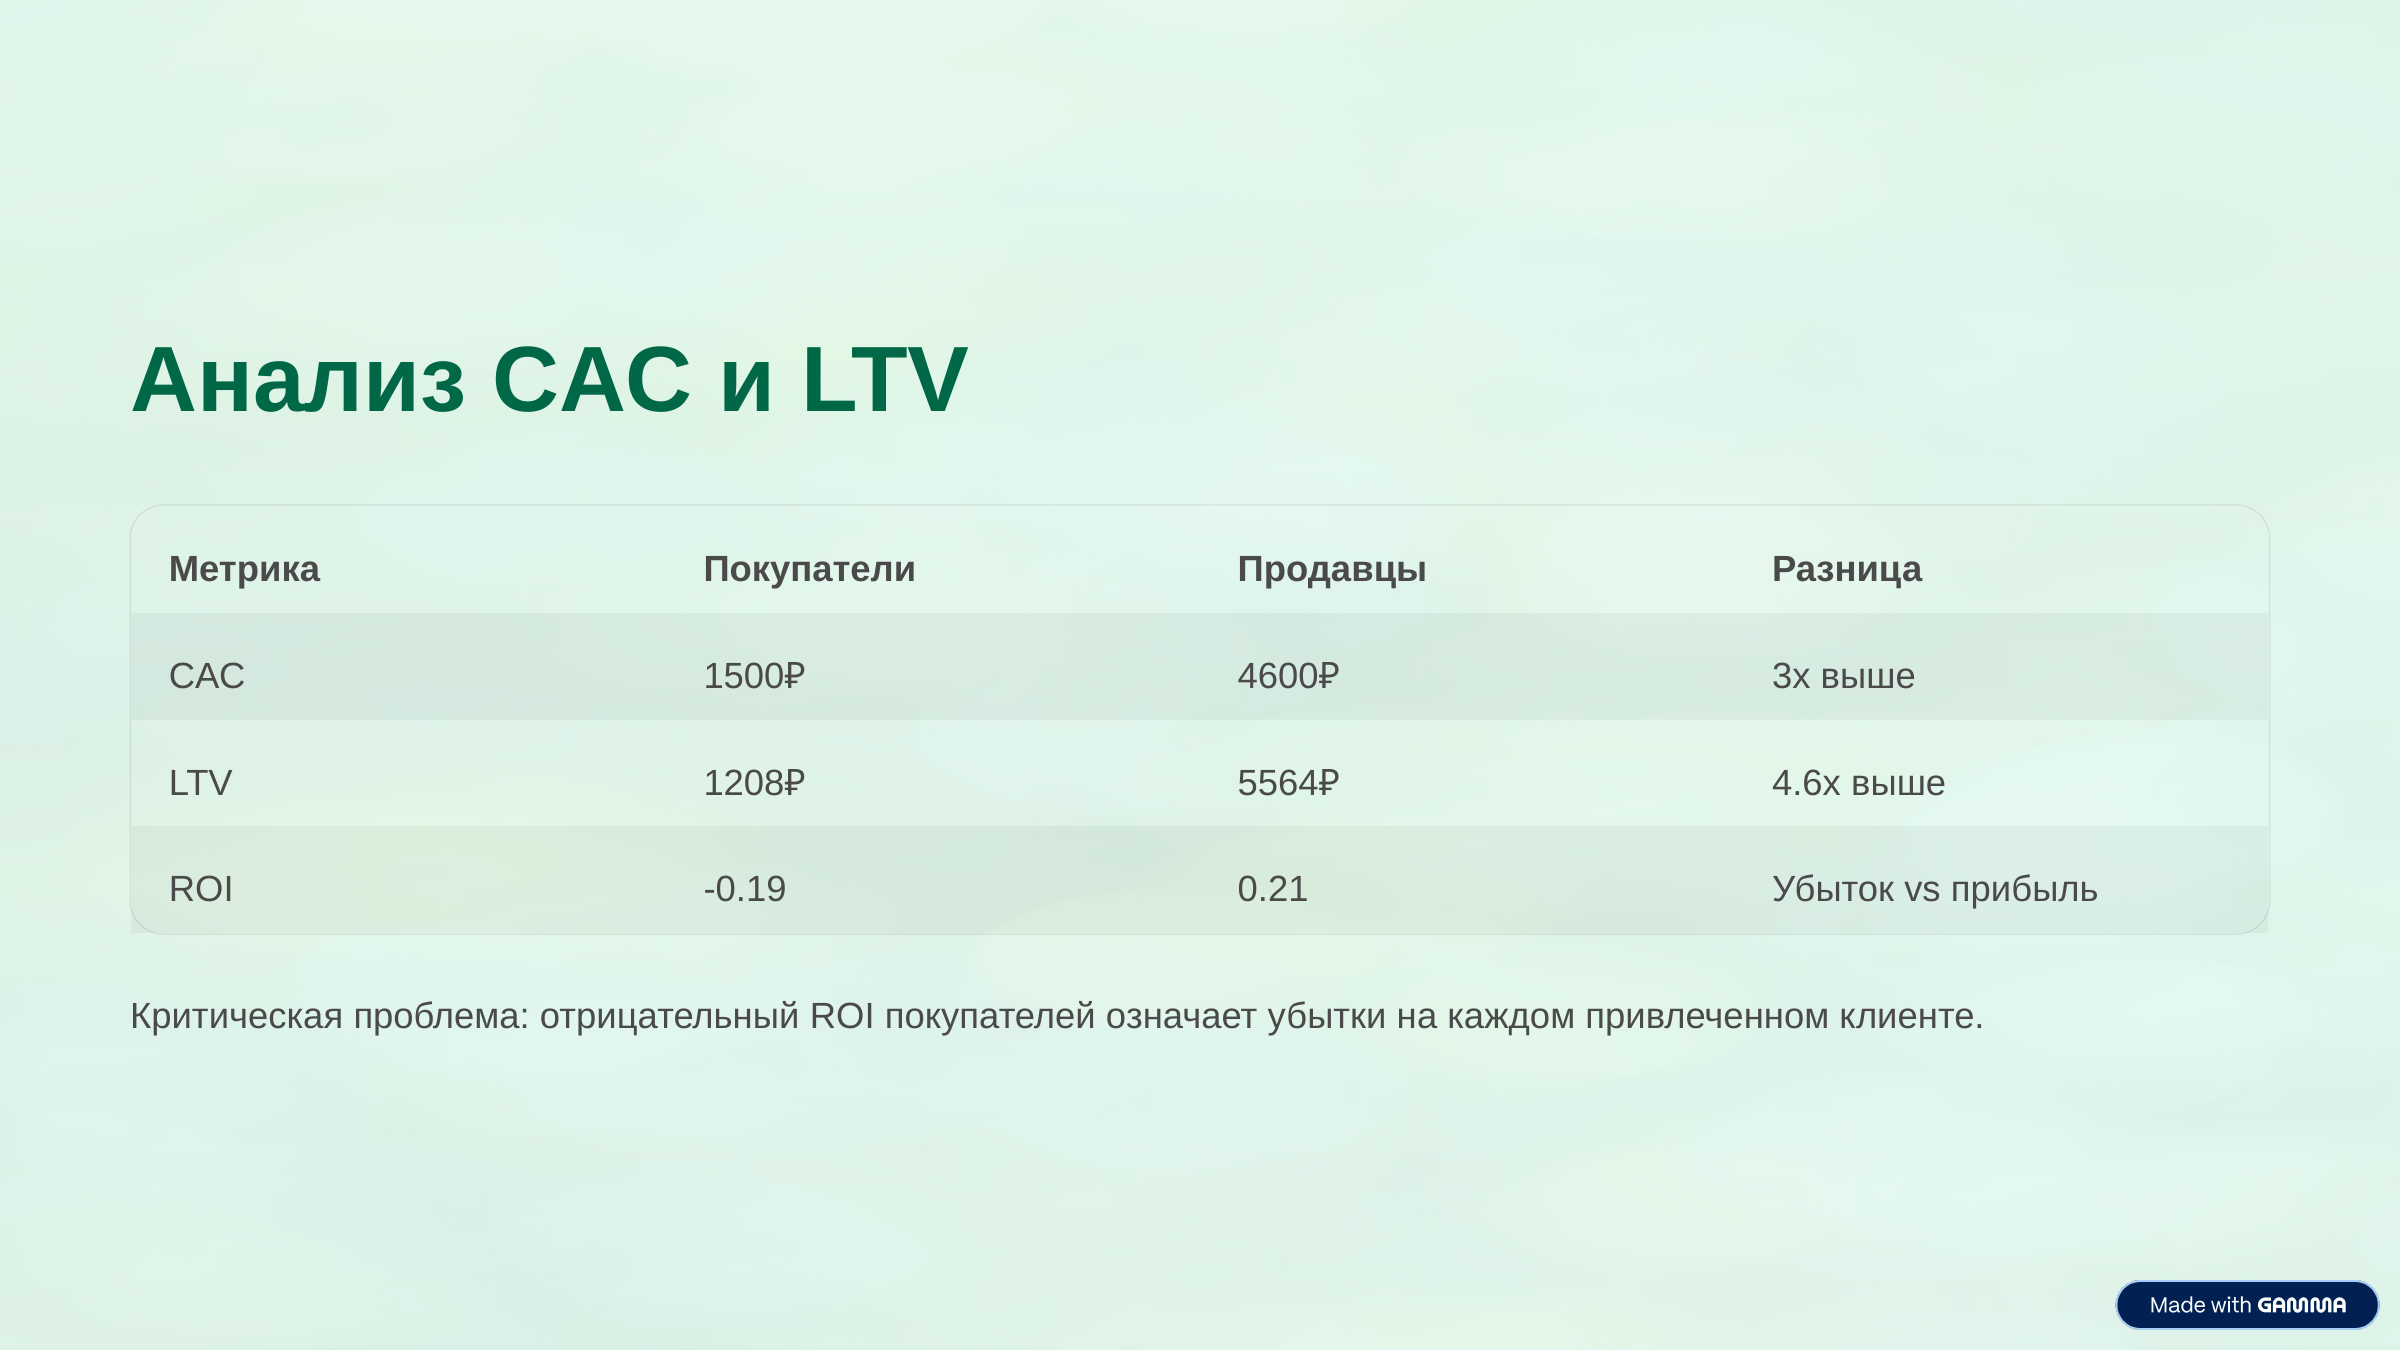

Анализ CAC и LTV

Метрика
Покупатели
Продавцы
Разница

CAC
1500₽
4600₽
3x выше

LTV
1208₽
5564₽
4.6x выше

ROI
-0.19
0.21
Убыток vs прибыль
Критическая проблема: отрицательный ROI покупателей означает убытки на каждом привлеченном клиенте.